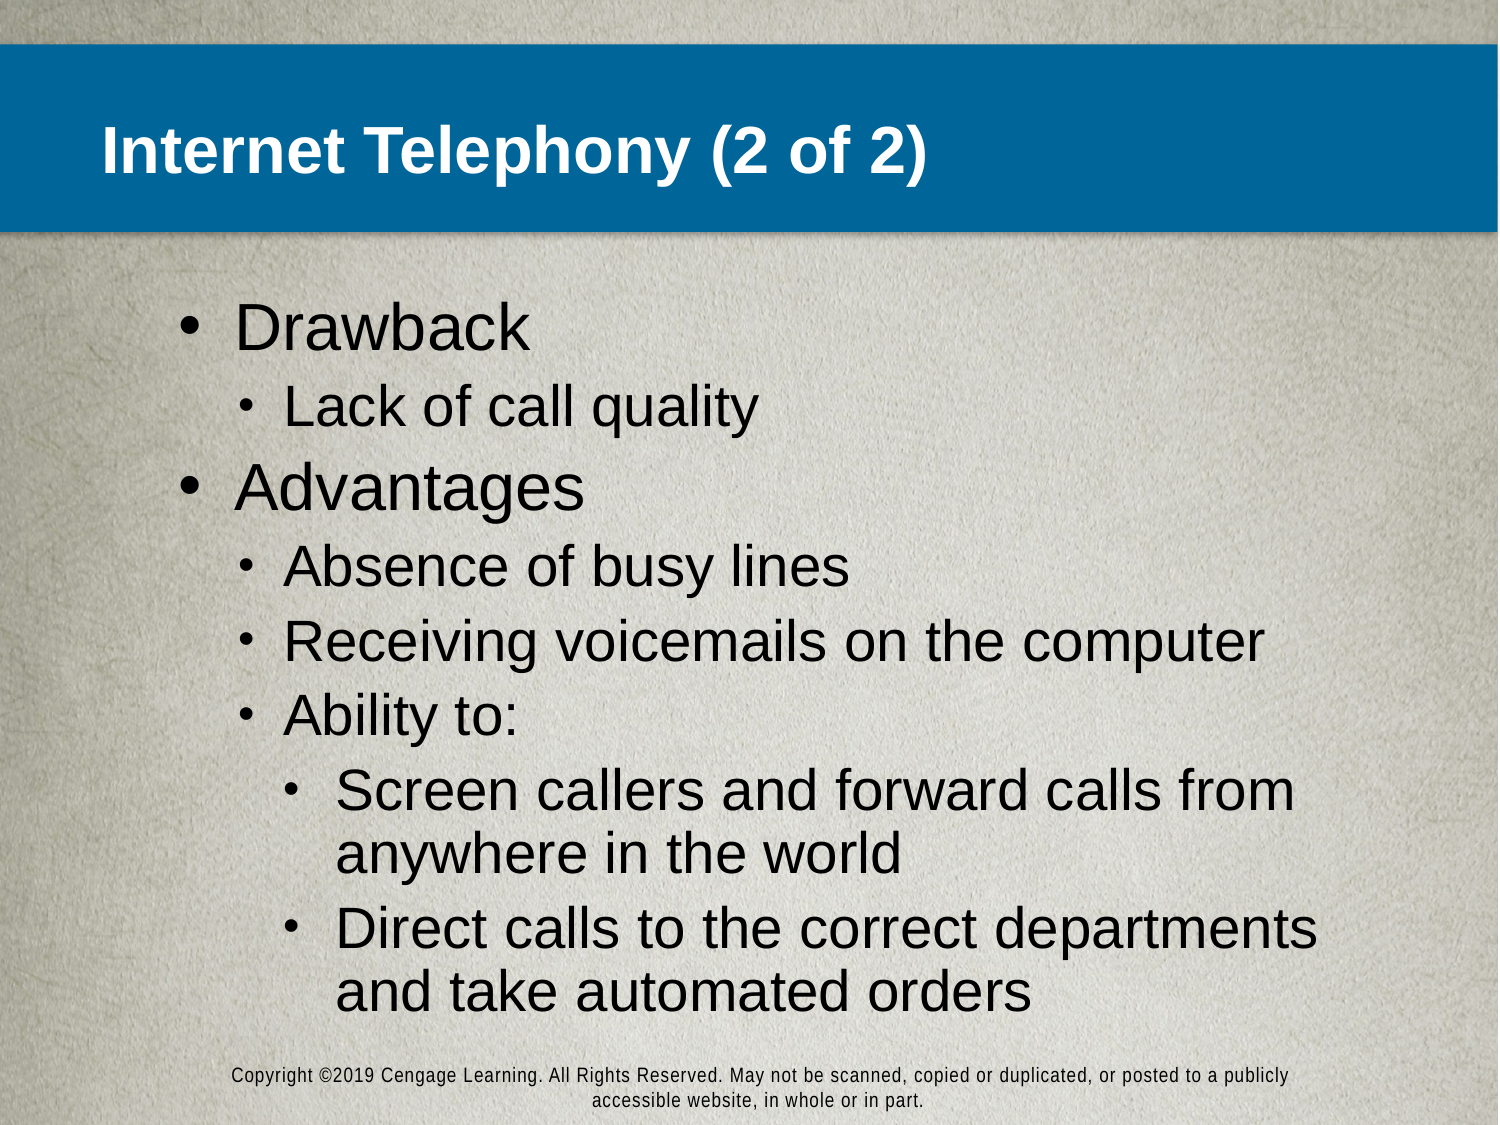

# Internet Telephony (2 of 2)
Drawback
Lack of call quality
Advantages
Absence of busy lines
Receiving voicemails on the computer
Ability to:
Screen callers and forward calls from anywhere in the world
Direct calls to the correct departments and take automated orders